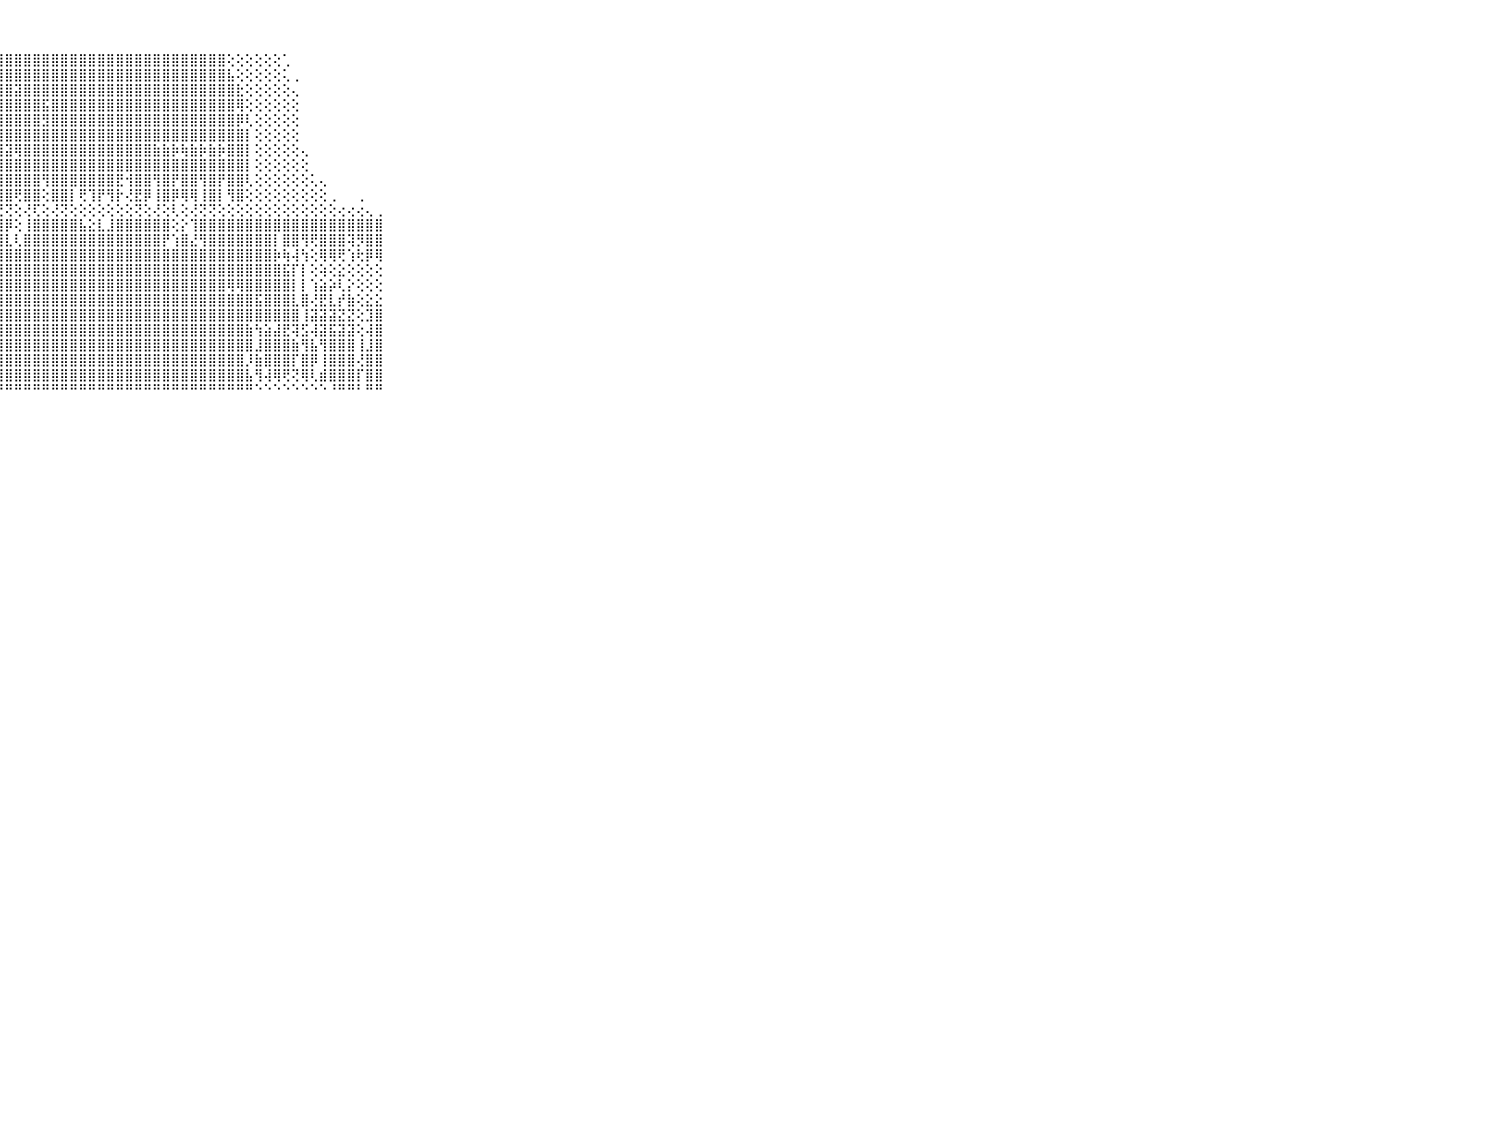

⠀⠀⠀⠀⠀⠀⠀⠀⠀⠀⠀⠀⠀⢕⢕⢕⢕⢕⢕⢕⣸⣯⣿⣿⣿⣿⣿⣿⣿⣿⣿⣿⣿⣿⣿⣿⣿⣿⣿⣿⣿⣿⣿⣿⣿⣿⣿⣿⣿⣿⣿⣿⢕⢕⢕⢕⢕⢕⢁⠀⠀⠀⠀⠀⠀⠀⠀⠀⠀⠀⠀⠀⠀⠀⠀⠀⠀⠀⠀⠀⠀
⠀⠀⠀⠀⠀⠀⠀⠀⠀⠀⠀⠀⢀⢕⢕⢕⢕⢕⢕⣼⣿⣿⣿⣿⣿⣿⣿⣿⣿⣿⣿⣿⣿⣿⣿⣿⣿⣿⣿⣿⣿⣿⣿⣿⣿⣿⣿⣿⣿⣿⣿⣿⣧⢕⢕⢕⢕⢕⢅⢀⠀⠀⠀⠀⠀⠀⠀⠀⠀⠀⠀⠀⠀⠀⠀⠀⠀⠀⠀⠀⠀
⠀⠀⠀⠀⠀⠀⠀⠀⠀⠀⠀⠀⢔⢕⢕⢕⢕⢕⢱⣿⣿⣽⣿⣿⣿⣿⣿⣿⣿⣽⣿⣿⣿⣿⣿⣿⣿⣿⣿⣿⣿⣿⣿⣿⣿⣿⣿⣿⣿⣿⣿⣿⣿⣗⢕⢕⢕⢕⢕⢄⠀⠀⠀⠀⠀⠀⠀⠀⠀⠀⠀⠀⠀⠀⠀⠀⠀⠀⠀⠀⠀
⠀⠀⠀⠀⠀⠀⠀⠀⠀⠀⠀⠀⢕⢕⢕⢕⢕⢕⢱⣿⣿⣿⣿⣿⣿⣿⣿⣿⣿⣿⣿⣿⣯⣿⣿⣿⣿⣿⣿⣿⣿⣿⣿⣿⣿⣿⣿⣿⣿⣿⣿⣿⣿⢿⢕⢕⢕⢕⢕⢕⠀⠀⠀⠀⠀⠀⠀⠀⠀⠀⠀⠀⠀⠀⠀⠀⠀⠀⠀⠀⠀
⠀⠀⠀⠀⠀⠀⠀⠀⠀⠀⠀⠀⢕⢕⢕⢕⢕⢕⢜⣷⣿⣿⣿⣿⣿⣿⣿⣿⣿⣿⣿⣿⣻⣿⣿⣿⣿⣿⣿⣿⣿⣿⣿⣿⣿⣿⣿⣿⣿⣿⣿⣿⣿⡿⢇⢕⢕⢕⢕⢕⠀⠀⠀⠀⠀⠀⠀⠀⠀⠀⠀⠀⠀⠀⠀⠀⠀⠀⠀⠀⠀
⠀⠀⠀⠀⠀⠀⠀⠀⠀⠀⠀⠀⢕⢕⢕⢕⢕⢕⢸⣿⣿⡿⢿⢿⣿⣿⣿⣿⣿⣿⣿⣿⣿⣿⣿⣿⣿⣿⣿⣿⣿⣿⣿⣿⣿⣿⣿⣿⣿⣿⣿⣿⣿⣿⡇⢕⢕⢕⢕⢕⠀⠀⠀⠀⠀⠀⠀⠀⠀⠀⠀⠀⠀⠀⠀⠀⠀⠀⠀⠀⠀
⠀⠀⠀⠀⠀⠀⠀⠀⠀⠀⠀⠀⢕⢕⢕⢕⢕⢕⢸⣿⣿⢟⣽⡟⢟⣿⢿⣻⣽⢿⣿⣿⣿⣿⣿⣿⣿⣿⣿⣿⣿⣿⣿⣿⣷⣷⡷⢷⣷⡷⣷⡷⣿⣿⡇⢕⢕⢕⢕⢕⢄⠀⠀⠀⠀⠀⠀⠀⠀⠀⠀⠀⠀⠀⠀⠀⠀⠀⠀⠀⠀
⠀⠀⠀⠀⠀⠀⠀⠀⠀⠀⠀⢕⢕⢕⢕⢕⢕⢕⢸⣿⣿⣿⣿⣿⣿⣿⣿⣿⣿⣿⣿⣿⣿⣿⣿⣿⣿⣿⣿⣿⣿⣿⣿⣿⣿⣿⣿⣿⣿⣿⣿⣿⣿⣿⡇⢕⢕⢕⢕⢕⢕⠀⠀⠀⠀⠀⠀⠀⠀⠀⠀⠀⠀⠀⠀⠀⠀⠀⠀⠀⠀
⠀⠀⠀⠀⠀⠀⠀⠀⠀⠀⠀⢕⢕⢕⢕⢕⢕⢕⢜⣿⣿⢻⣿⣿⢿⣿⣿⣿⣿⣿⣿⣿⢻⣿⣿⣿⣿⣿⣿⣿⣟⢺⣿⣿⢻⣿⡟⣿⣿⢻⣿⡟⣿⣿⢇⢕⢕⢕⢕⢕⢕⢅⢄⠀⠀⠀⠀⠀⠀⠀⠀⠀⠀⠀⠀⠀⠀⠀⠀⠀⠀
⠀⠀⠀⠀⠀⠀⠀⠀⠀⠀⠀⢕⢕⢱⡕⢕⢕⢕⢕⡿⢟⢜⢿⢿⢱⣿⣿⣿⣿⢟⣿⣿⢕⣿⣿⡇⢟⢹⡟⢻⡗⢜⣟⡿⢸⣿⡿⢿⢿⢸⣿⡇⢻⣿⢕⢕⢕⢕⢕⢕⢕⢕⢕⢀⠀⠀⢀⠀⠀⠀⠀⠀⠀⠀⠀⠀⠀⠀⠀⠀⠀
⠀⠀⠀⠀⠀⠀⠀⠀⠀⠀⠀⢑⢕⢜⢕⢗⢕⢕⢕⢕⢕⢕⢜⢕⢕⢜⢕⢝⢝⢕⢜⢏⢕⢜⢝⢕⢕⢕⢕⢕⢕⢕⢝⢕⢜⢕⢇⢕⢜⢝⢝⢕⢕⢕⢕⢕⢕⢕⢕⢕⢕⢕⢕⢕⢔⢔⢔⢄⢀⠀⠀⠀⠀⠀⠀⠀⠀⠀⠀⠀⠀
⠀⠀⠀⠀⠀⠀⠀⠀⠀⠀⠀⣿⣿⣿⣿⣿⣿⣿⣿⣿⣿⣿⣿⣿⣿⣿⣿⣿⡿⢕⢸⣿⣿⣿⣿⣿⣧⣕⣇⣸⣿⣿⣿⣿⣿⣿⢕⡕⢹⣿⣿⣿⣿⣿⣿⣿⣿⣿⣿⣿⣿⣿⣿⣿⣿⣿⣿⣿⣿⠀⠀⠀⠀⠀⠀⠀⠀⠀⠀⠀⠀
⠀⠀⠀⠀⠀⠀⠀⠀⠀⠀⠀⣿⣿⣿⣿⣿⣿⣿⣿⣿⣿⣿⣿⣿⡿⣿⣿⣿⣇⢇⣿⣿⣿⣿⣿⣿⣿⣿⣿⣿⣿⣿⣿⣿⣿⡟⢱⣿⣜⢻⣿⣿⣿⣿⣿⣿⣿⡇⣿⣿⢻⢟⣿⣿⣿⢽⡻⣿⣿⠀⠀⠀⠀⠀⠀⠀⠀⠀⠀⠀⠀
⠀⠀⠀⠀⠀⠀⠀⠀⠀⠀⠀⡿⡟⣻⢿⣿⣿⣿⣿⣿⣿⣿⣿⣿⣇⣿⣿⣿⣿⣿⣿⣿⣿⣿⣿⣿⣿⣿⣿⣿⣿⣿⣿⣿⣿⣿⣿⣿⣿⣿⣿⣿⣿⣿⣿⣿⣿⡷⢷⢼⢳⢕⢿⢿⢟⢱⢗⡿⢿⠀⠀⠀⠀⠀⠀⠀⠀⠀⠀⠀⠀
⠀⠀⠀⠀⠀⠀⠀⠀⠀⠀⠀⡇⣿⣿⢺⣿⣿⣿⣿⣿⡟⣿⣿⡟⣿⣿⣿⣿⣿⣿⣿⣿⣿⣿⣿⣿⣿⣿⣿⣿⣿⣿⣿⣿⣿⣿⣿⣿⣿⣿⣿⣿⣿⣿⣿⣿⣿⣿⣯⡏⡇⢕⢵⢕⣕⢕⢕⢕⢕⠀⠀⠀⠀⠀⠀⠀⠀⠀⠀⠀⠀
⠀⠀⠀⠀⠀⠀⠀⠀⠀⠀⠀⢵⡿⢿⢸⣿⣿⣿⣿⣿⣧⣷⣾⣿⣿⣿⣿⣿⣿⣿⣿⣿⣿⣿⣿⣿⣿⣿⣿⣿⣿⣿⣿⣿⣿⣿⣿⣿⣿⣿⣿⣿⢿⢿⣿⣿⣿⣿⣿⡇⡇⢱⣵⡵⢇⡕⢕⢕⢕⠀⠀⠀⠀⠀⠀⠀⠀⠀⠀⠀⠀
⠀⠀⠀⠀⠀⠀⠀⠀⠀⠀⠀⣕⣟⣗⣼⣿⣿⣿⣿⣿⣸⣿⣿⣿⣿⣿⣿⣿⣿⣿⣿⣿⣿⣿⣿⣿⣿⣿⣿⣿⣿⣿⣿⣿⣿⣿⣿⣿⣿⣿⣿⣿⣿⣿⣿⣯⣿⣿⣿⣇⣿⢜⣟⣇⡞⣷⢕⣕⣕⠀⠀⠀⠀⠀⠀⠀⠀⠀⠀⠀⠀
⠀⠀⠀⠀⠀⠀⠀⠀⠀⠀⠀⣷⣿⣿⣿⣿⣿⣿⣿⣿⣿⣿⣿⣿⣿⣿⣿⣿⣿⣿⣿⣿⣿⣿⣿⣿⣿⣿⣿⣿⣿⣿⣿⣿⣿⣿⣿⣿⣿⣿⣿⣿⣿⣿⣿⣿⣿⣿⣿⣿⢸⣽⣽⣽⣝⣝⢕⣹⣿⠀⠀⠀⠀⠀⠀⠀⠀⠀⠀⠀⠀
⠀⠀⠀⠀⠀⠀⠀⠀⠀⠀⠀⣿⣿⣿⣿⣿⣿⣿⣿⣿⣿⣿⣿⣿⣿⣿⣿⣿⣿⣿⣿⣿⣿⣿⣿⣿⣿⣿⣿⣿⣿⣿⣿⣿⣿⣿⣿⣿⣿⣿⣿⣿⣿⣿⣷⢳⣵⣼⣟⢽⣫⢼⣽⣯⣽⣽⢕⢼⣿⠀⠀⠀⠀⠀⠀⠀⠀⠀⠀⠀⠀
⠀⠀⠀⠀⠀⠀⠀⠀⠀⠀⠀⣿⣿⣿⣿⣿⣿⣿⣿⣿⢟⢝⢿⡏⣿⣿⣿⣿⣿⣿⣿⣿⣿⣿⣿⣿⣿⣿⣿⣿⣿⣿⣿⣿⣿⣿⣿⣿⣿⣿⣿⣿⣿⣿⣿⣸⣿⣿⣿⣷⢻⣧⢻⣿⣿⣿⢸⣸⣿⠀⠀⠀⠀⠀⠀⠀⠀⠀⠀⠀⠀
⠀⠀⠀⠀⠀⠀⠀⠀⠀⠀⠀⢝⢝⢜⣹⣿⣿⣿⣿⣿⣕⣕⣿⣵⣿⣿⣿⣿⣿⣿⣿⣿⣿⣿⣿⣿⣿⣿⣿⣿⣿⣿⣿⣿⣿⣿⣿⣿⣿⣿⣿⣿⣿⣿⡸⣷⣿⣿⣿⡏⣿⡿⢸⣿⣿⣿⢜⣿⣿⠀⠀⠀⠀⠀⠀⠀⠀⠀⠀⠀⠀
⠀⠀⠀⠀⠀⠀⠀⠀⠀⠀⠀⣕⡕⡕⣾⣿⣿⣿⣿⣿⣿⣿⣿⣿⣿⣿⣿⣿⣿⣿⣿⣿⣿⣿⣿⣿⣿⣿⣿⣿⣿⣿⣿⣿⣿⣿⣿⣿⣿⣿⣿⣿⣿⣿⣧⢻⢼⢿⢟⢝⢿⢇⣾⣿⣿⣿⡏⣿⣿⠀⠀⠀⠀⠀⠀⠀⠀⠀⠀⠀⠀
⠀⠀⠀⠀⠀⠀⠀⠀⠀⠀⠀⠙⠑⠃⠛⠛⠛⠛⠛⠛⠛⠛⠛⠛⠛⠛⠛⠛⠛⠛⠛⠛⠛⠛⠛⠛⠛⠛⠛⠛⠛⠛⠛⠛⠛⠛⠛⠛⠛⠛⠛⠛⠛⠛⠛⠑⠑⠑⠑⠑⠑⠑⠑⠘⠛⠛⠃⠛⠛⠀⠀⠀⠀⠀⠀⠀⠀⠀⠀⠀⠀